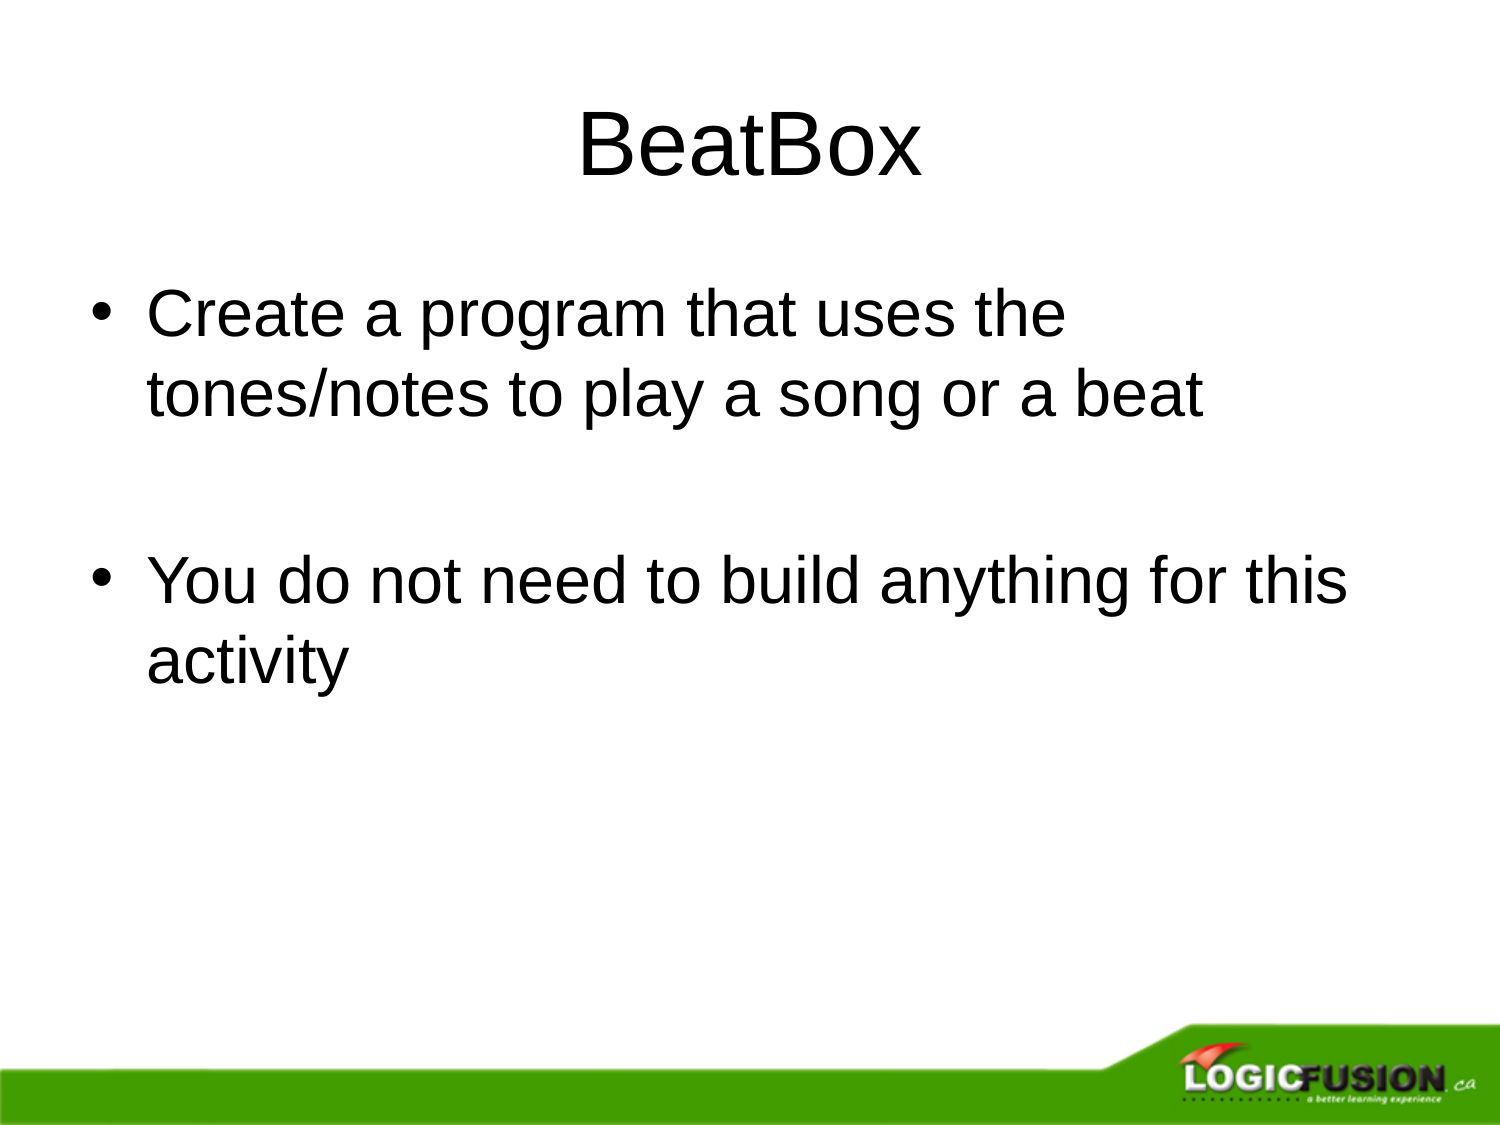

# BeatBox
Create a program that uses the tones/notes to play a song or a beat

You do not need to build anything for this activity